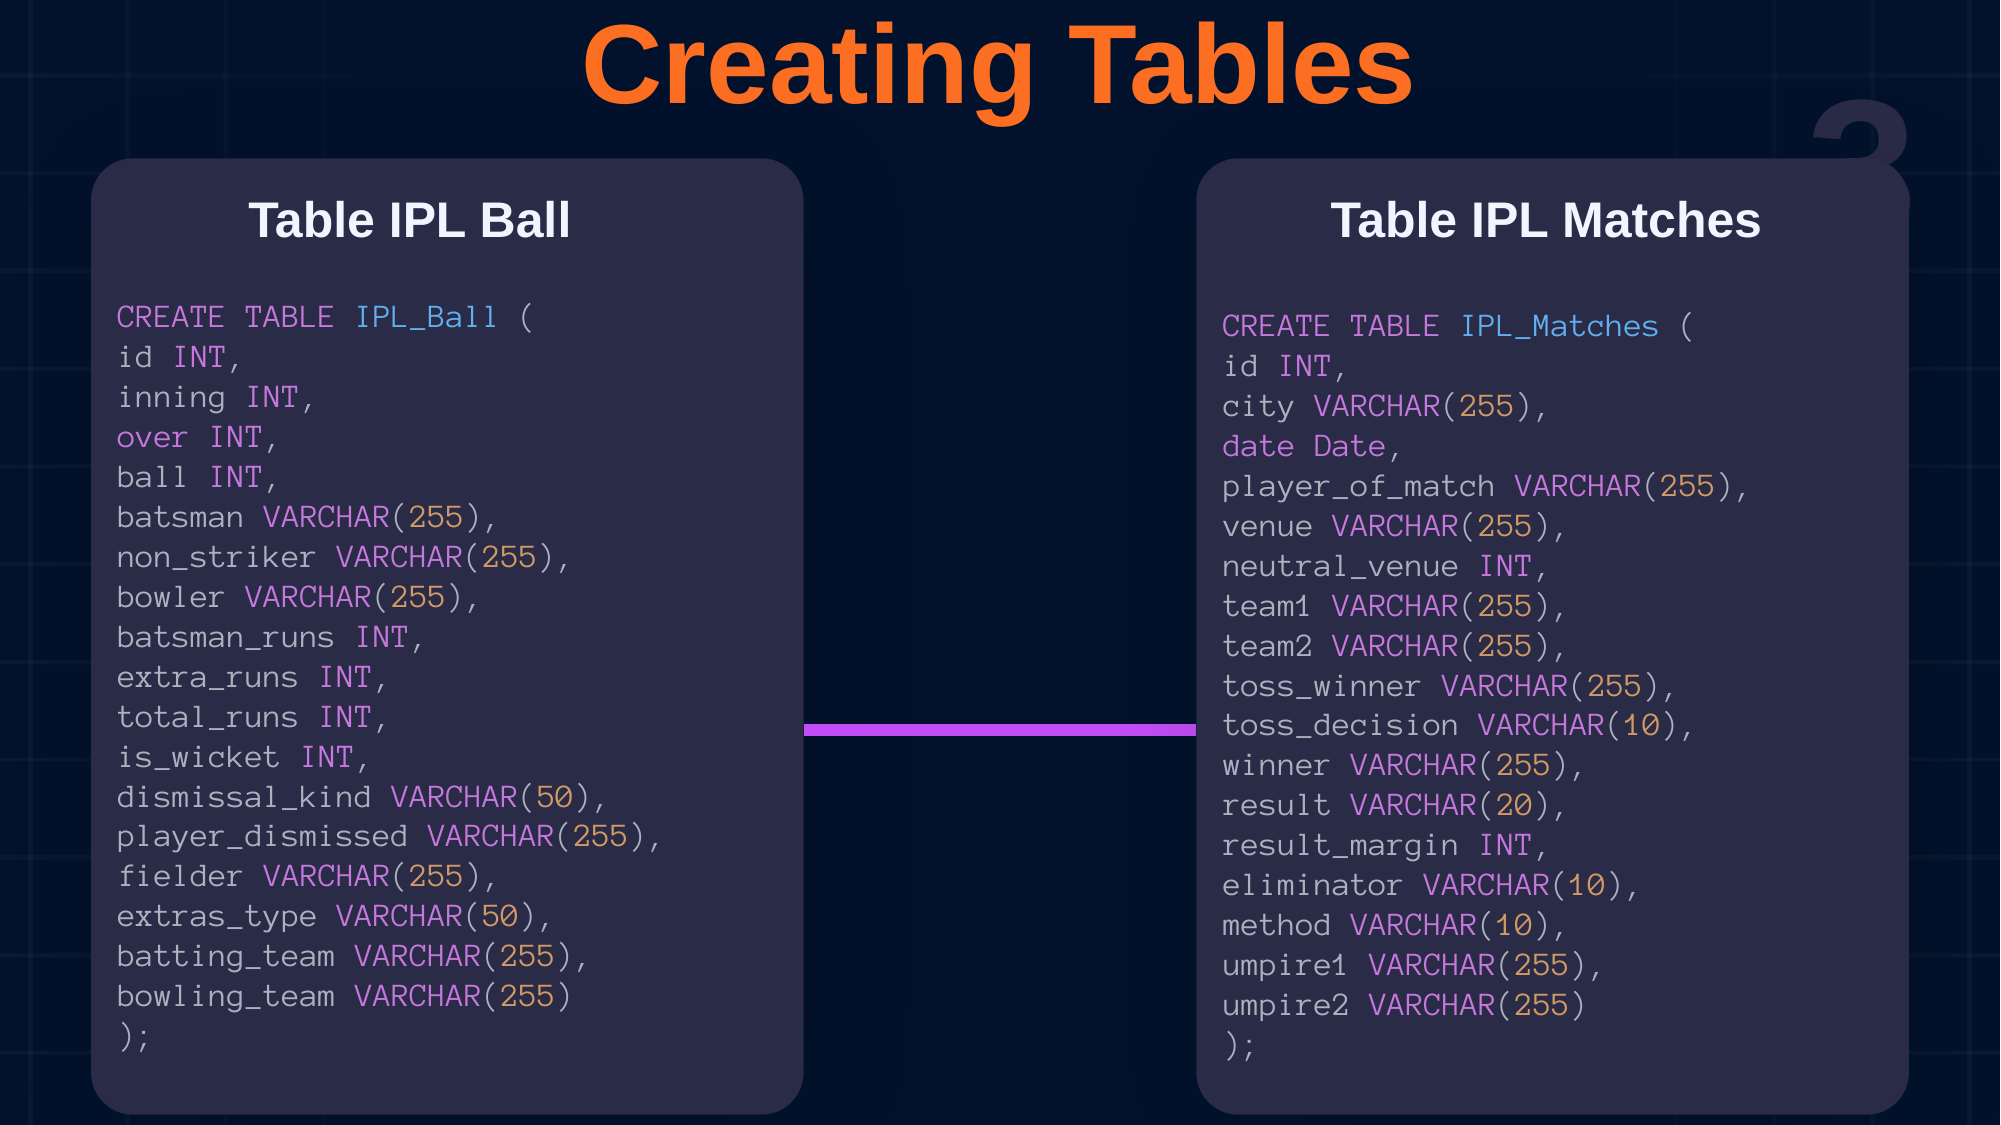

Creating Tables

Table IPL Ball
Table IPL Matches
CREATE TABLE IPL_Ball (
id INT,
inning INT,
over INT,
ball INT,
batsman VARCHAR(255),
non_striker VARCHAR(255),
bowler VARCHAR(255),
batsman_runs INT,
extra_runs INT,
total_runs INT,
is_wicket INT,
dismissal_kind VARCHAR(50),
player_dismissed VARCHAR(255),
fielder VARCHAR(255),
extras_type VARCHAR(50),
batting_team VARCHAR(255),
bowling_team VARCHAR(255)
);
CREATE TABLE IPL_Matches (
id INT,
city VARCHAR(255),
date Date,
player_of_match VARCHAR(255),
venue VARCHAR(255),
neutral_venue INT,
team1 VARCHAR(255),
team2 VARCHAR(255),
toss_winner VARCHAR(255),
toss_decision VARCHAR(10),
winner VARCHAR(255),
result VARCHAR(20),
result_margin INT,
eliminator VARCHAR(10),
method VARCHAR(10),
umpire1 VARCHAR(255),
umpire2 VARCHAR(255)
);